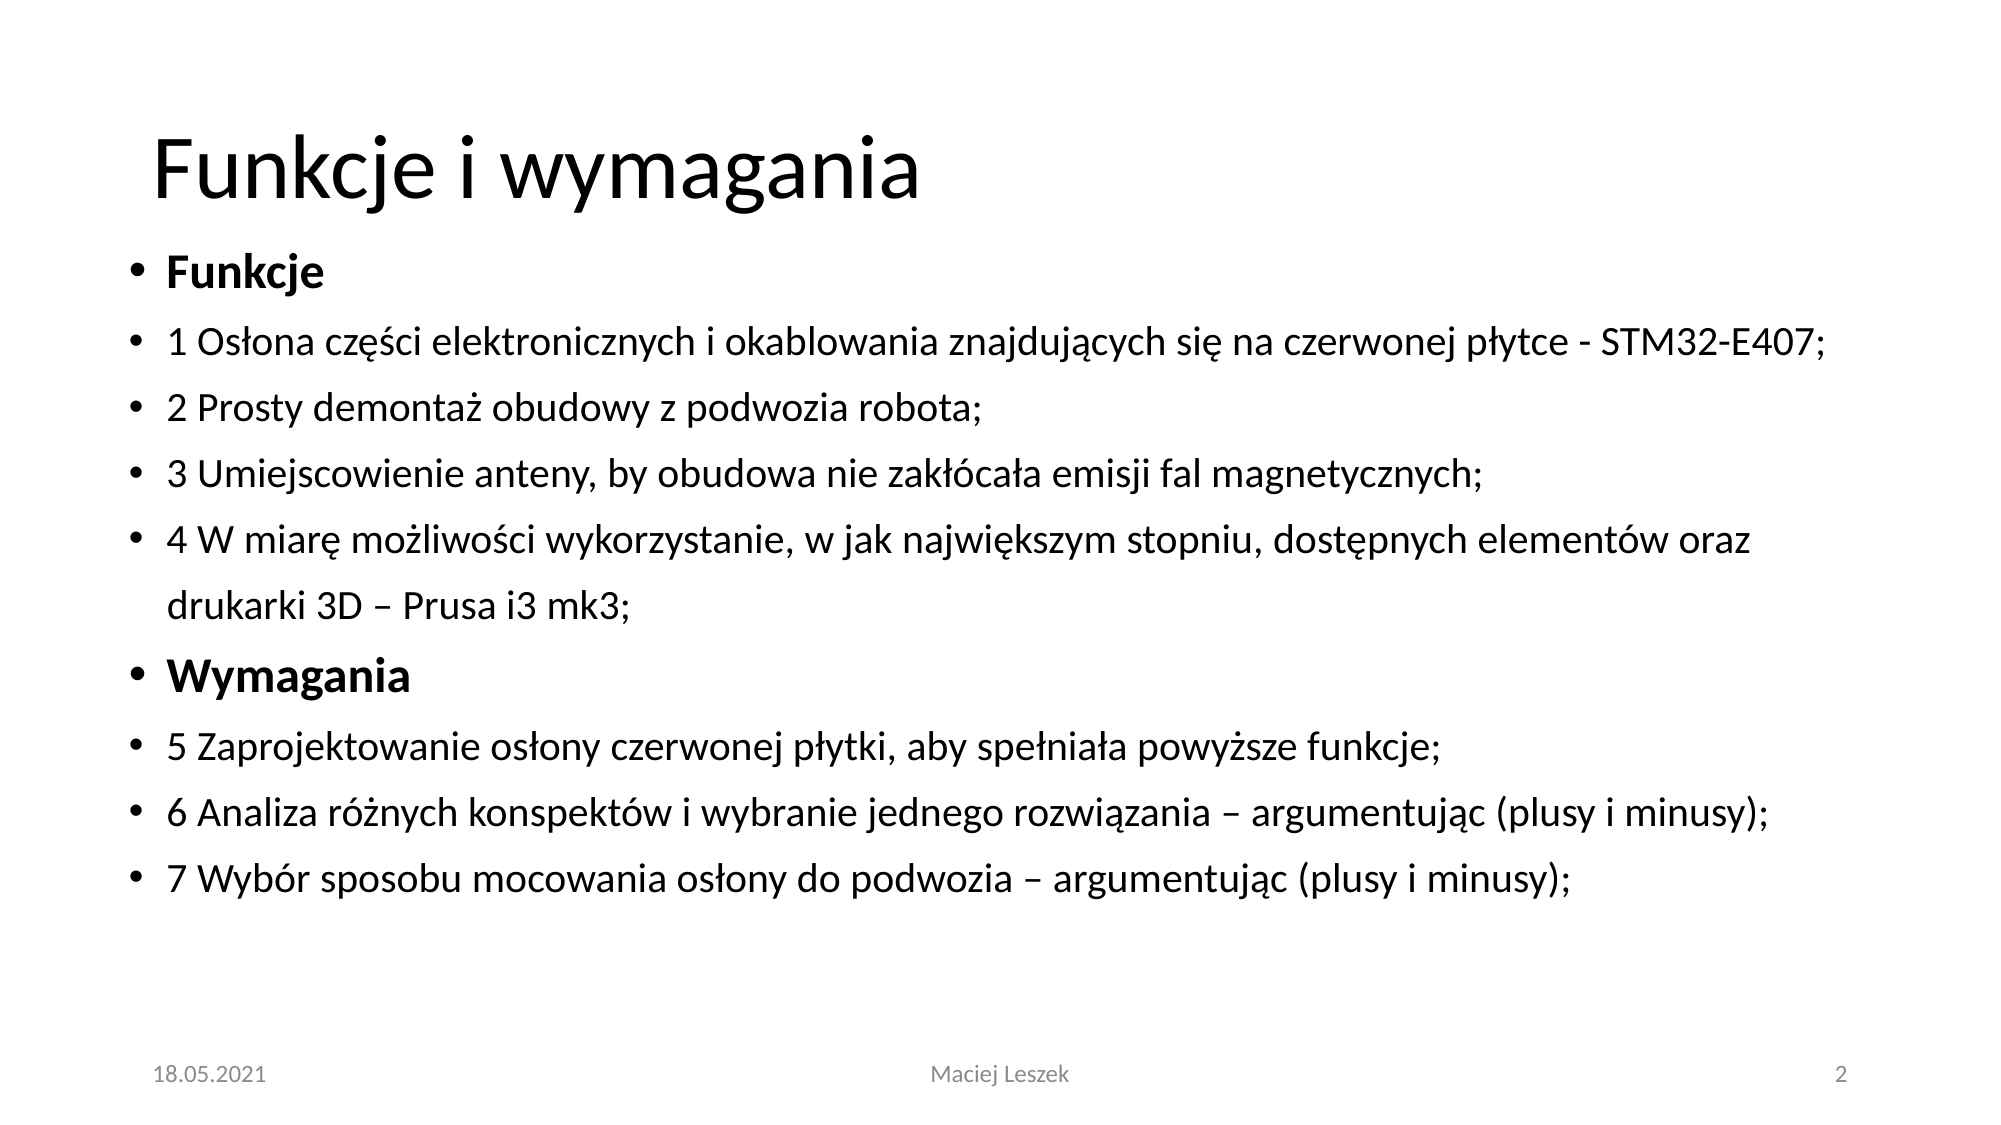

# Funkcje i wymagania
Funkcje
1 Osłona części elektronicznych i okablowania znajdujących się na czerwonej płytce - STM32-E407;
2 Prosty demontaż obudowy z podwozia robota;
3 Umiejscowienie anteny, by obudowa nie zakłócała emisji fal magnetycznych;
4 W miarę możliwości wykorzystanie, w jak największym stopniu, dostępnych elementów oraz
    drukarki 3D – Prusa i3 mk3;
Wymagania
5 Zaprojektowanie osłony czerwonej płytki, aby spełniała powyższe funkcje;
6 Analiza różnych konspektów i wybranie jednego rozwiązania – argumentując (plusy i minusy);
7 Wybór sposobu mocowania osłony do podwozia – argumentując (plusy i minusy);

18.05.2021
Maciej Leszek
2